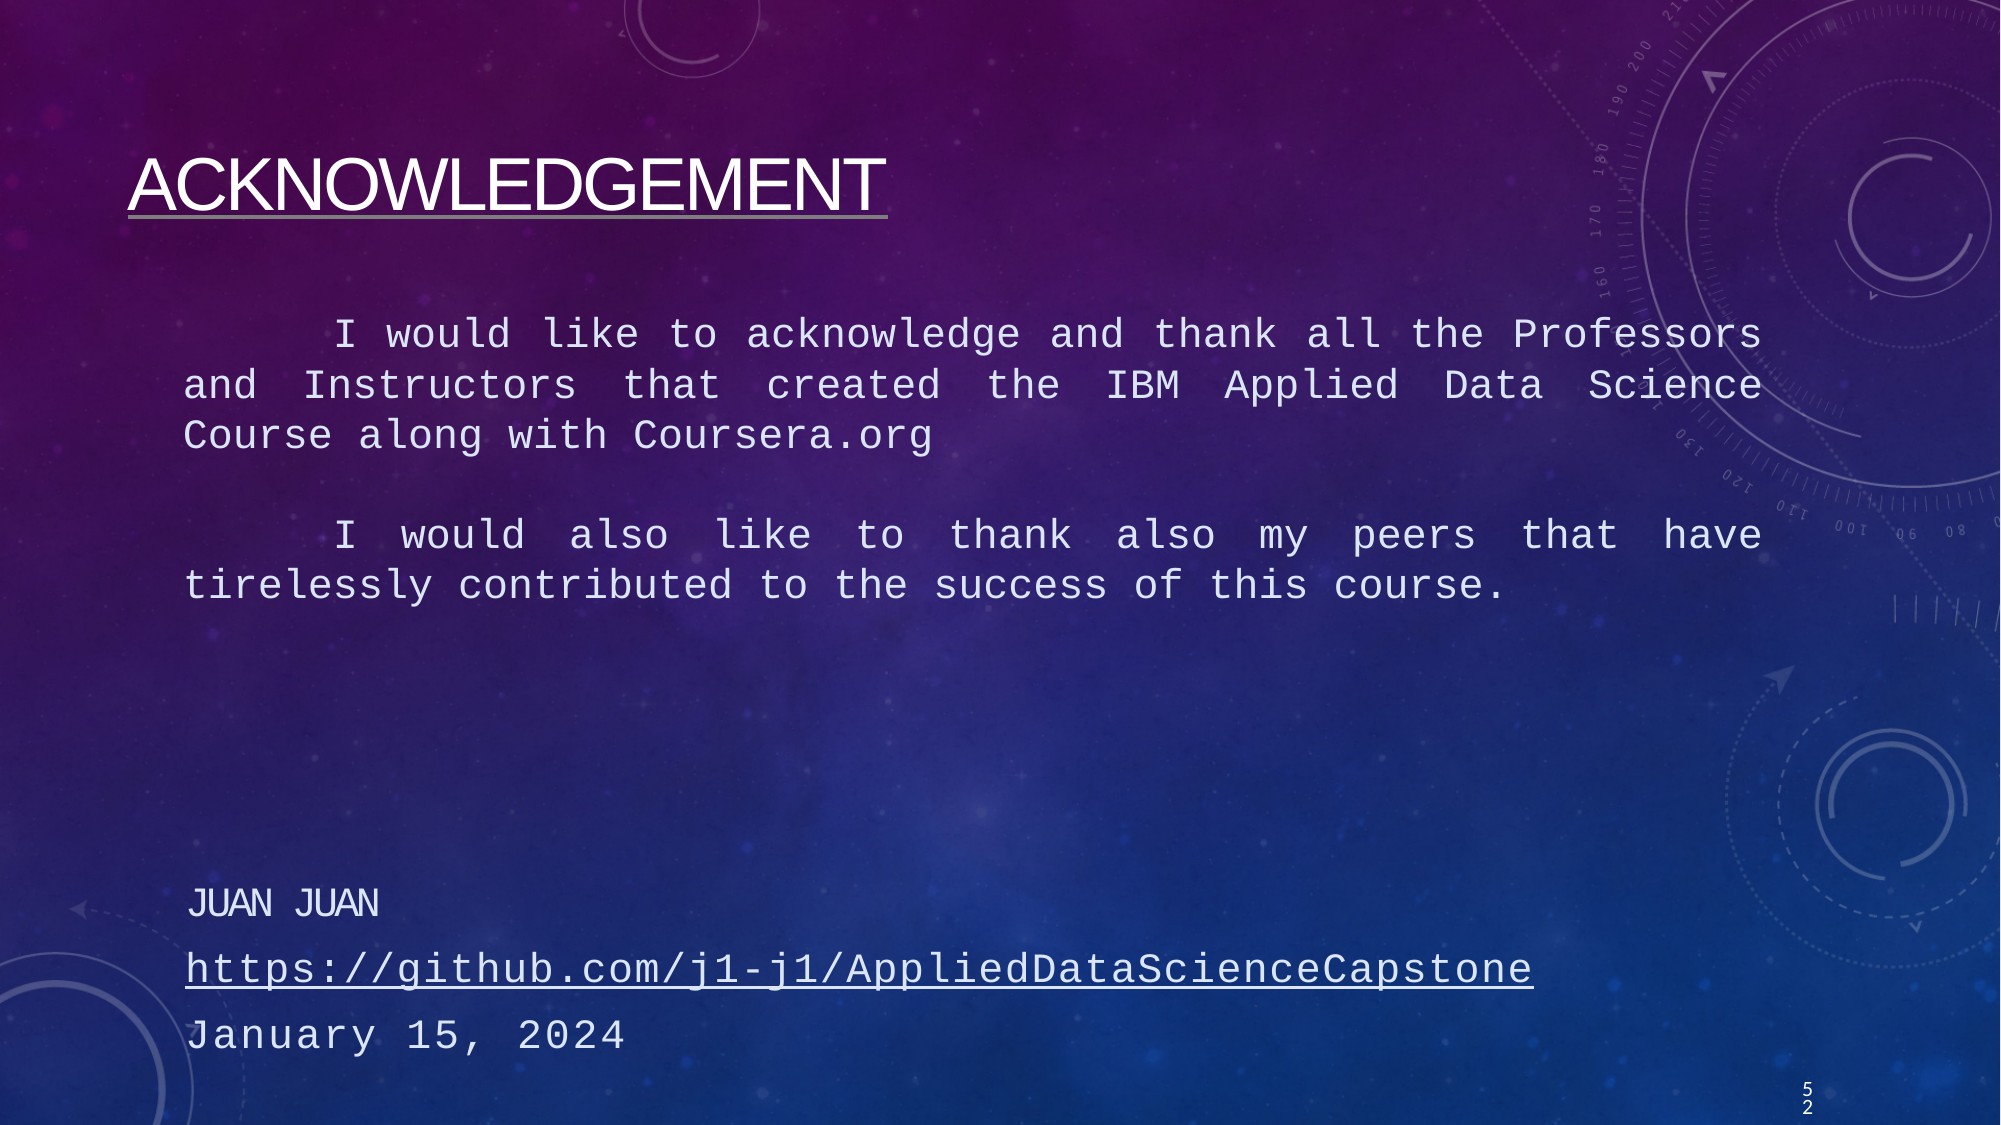

# Acknowledgement
	I would like to acknowledge and thank all the Professors and Instructors that created the IBM Applied Data Science Course along with Coursera.org

	I would also like to thank also my peers that have tirelessly contributed to the success of this course.

JUAN JUAN
https://github.com/j1-j1/AppliedDataScienceCapstone
January 15, 2024

52